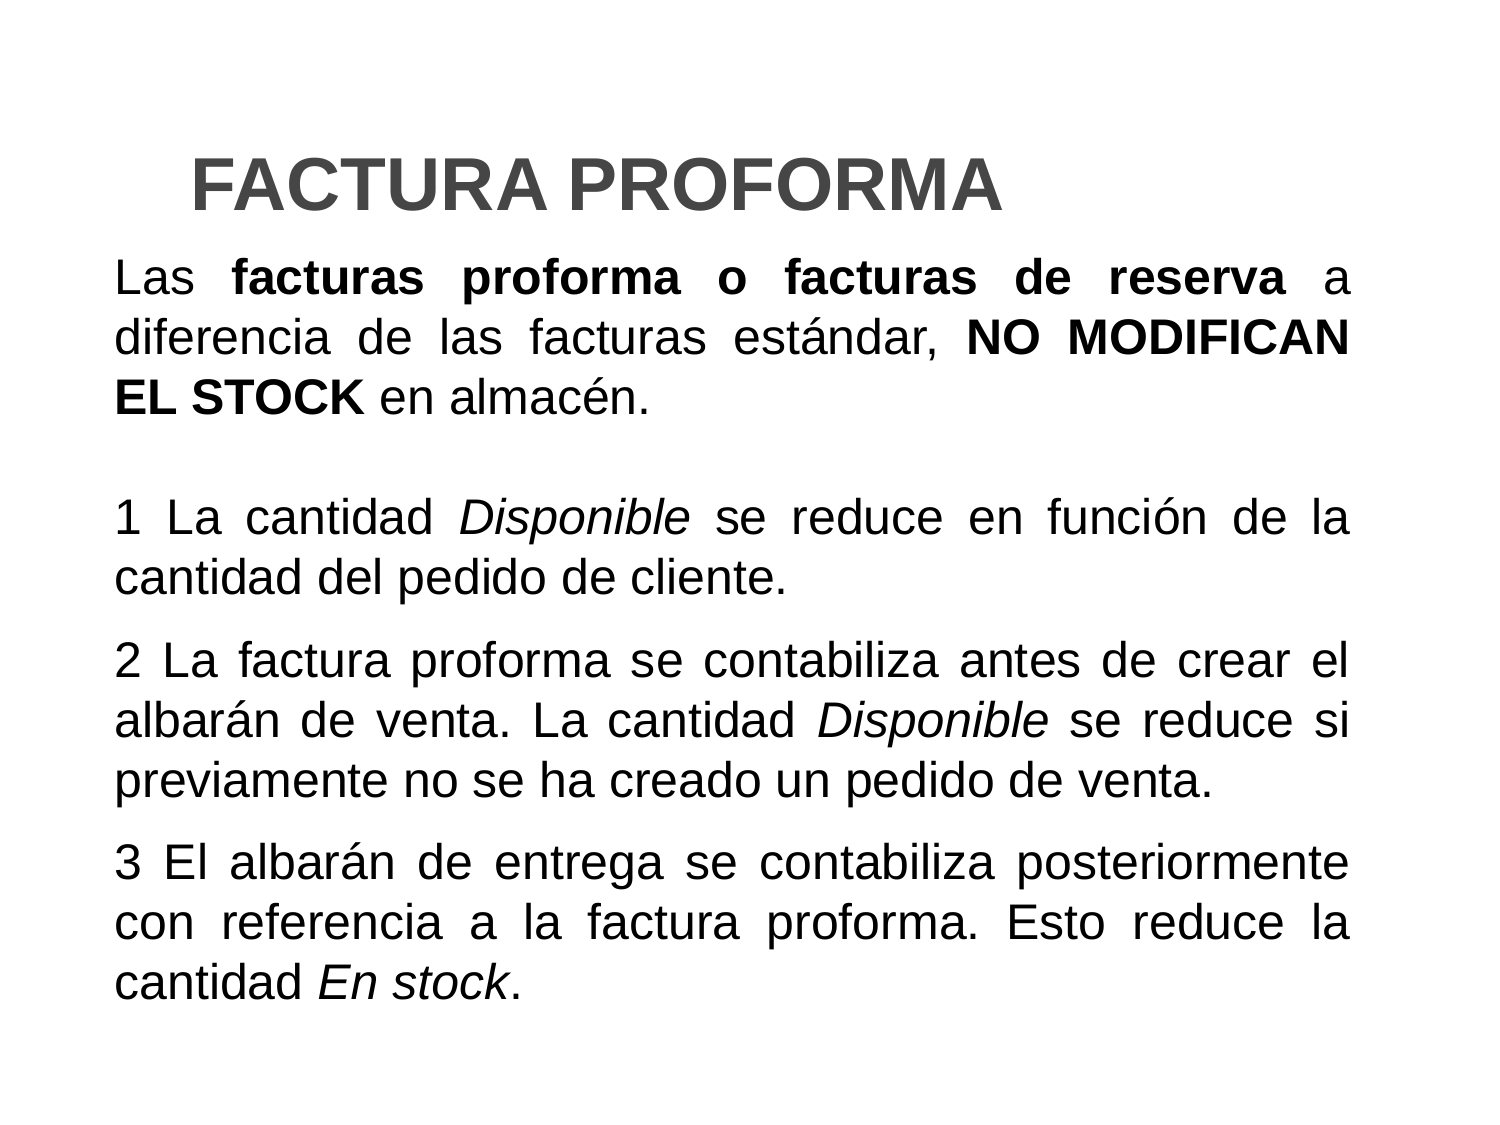

# FACTURA PROFORMA
Las facturas proforma o facturas de reserva a diferencia de las facturas estándar, NO MODIFICAN EL STOCK en almacén.

1 La cantidad Disponible se reduce en función de la cantidad del pedido de cliente.

2 La factura proforma se contabiliza antes de crear el albarán de venta. La cantidad Disponible se reduce si previamente no se ha creado un pedido de venta.

3 El albarán de entrega se contabiliza posteriormente con referencia a la factura proforma. Esto reduce la cantidad En stock.